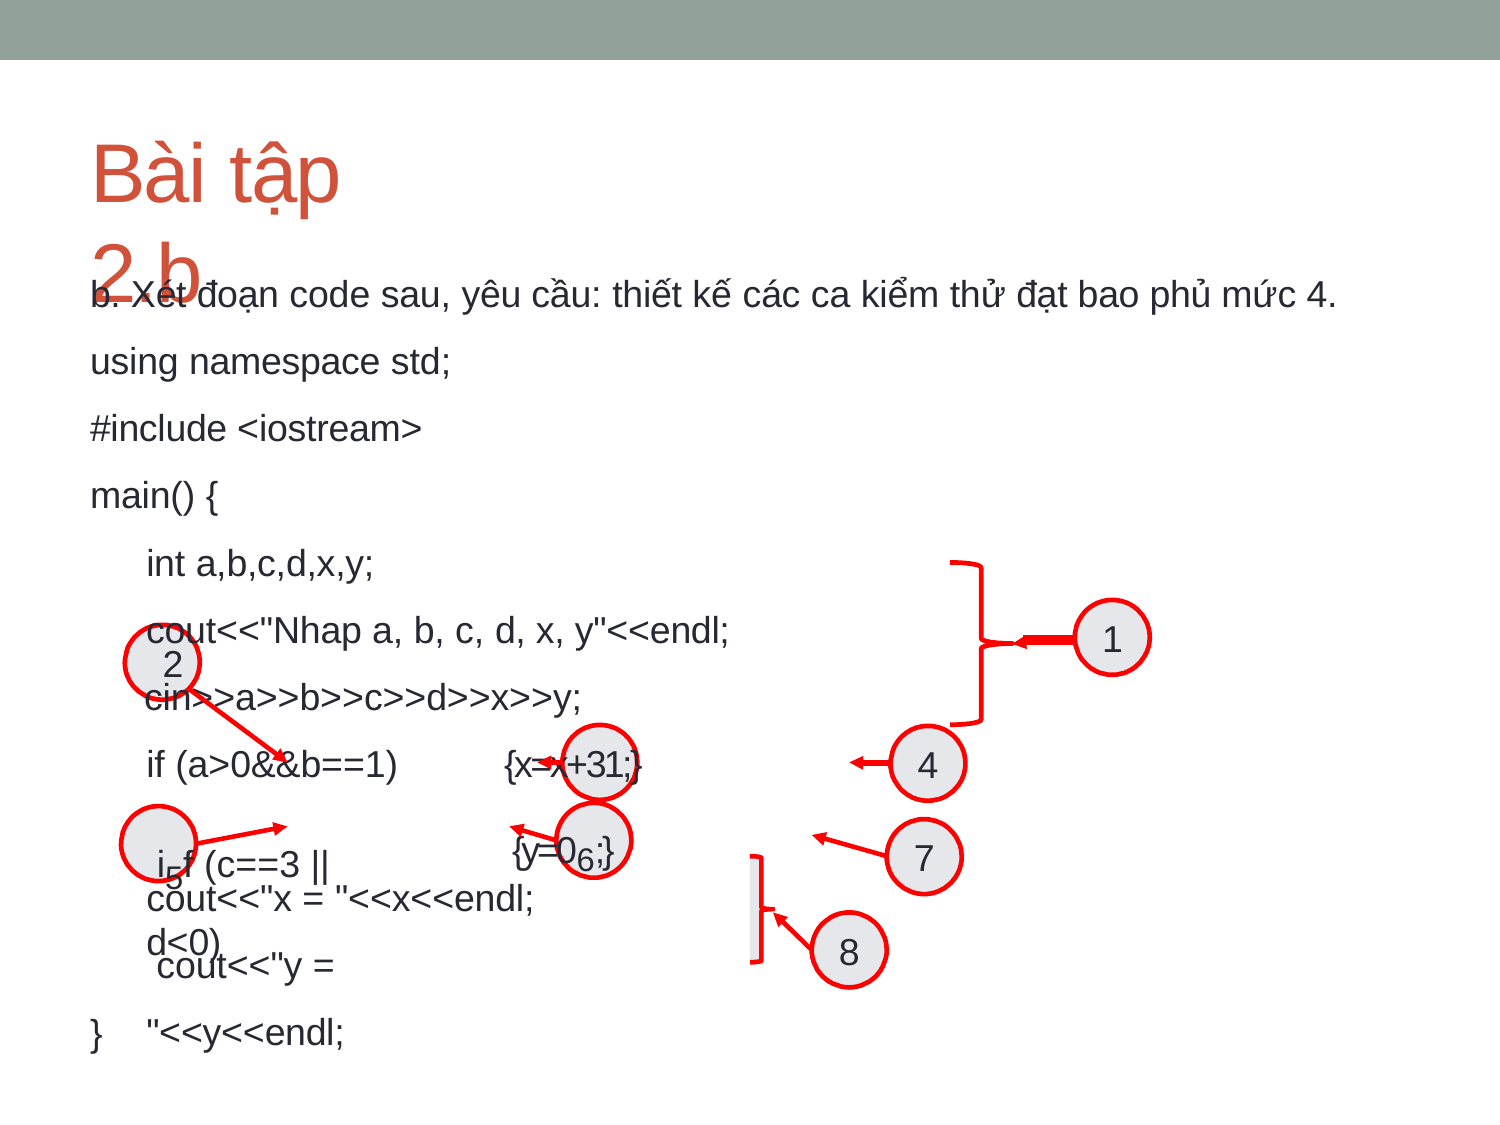

# Bài tập 2.b
b. Xét đoạn code sau, yêu cầu: thiết kế các ca kiểm thử đạt bao phủ mức 4.  using namespace std;
#include <iostream>  main() {
int a,b,c,d,x,y;
cout<<"Nhap a, b, c, d, x, y"<<endl;  2
cin>>a>>b>>c>>d>>x>>y;

1

if (a>0&&b==1)  i5f (c==3 || d<0)
{x=x+31;}
{y=06;}

4

7
cout<<"x = "<<x<<endl;  cout<<"y = "<<y<<endl;

8
}